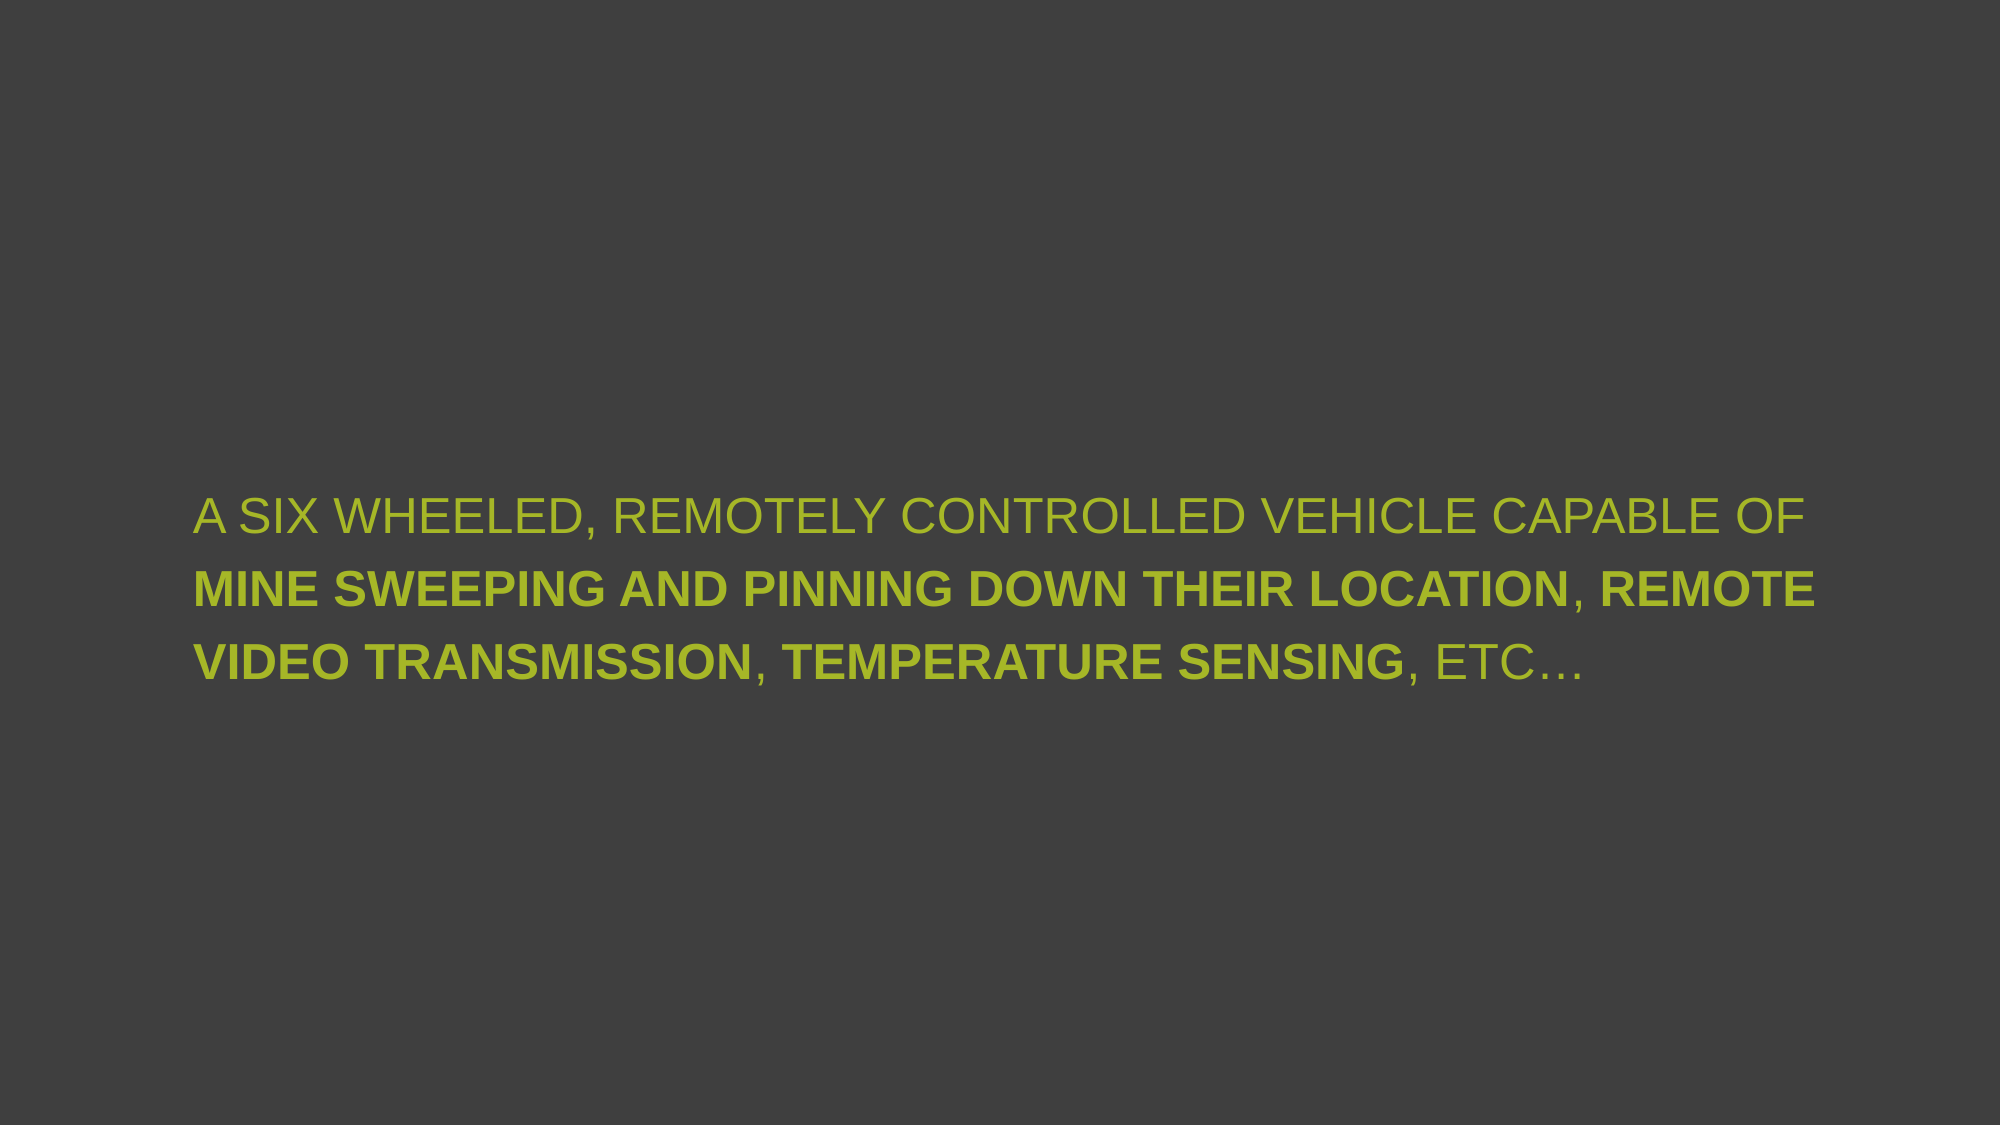

A SIX WHEELED, REMOTELY CONTROLLED VEHICLE CAPABLE OF MINE SWEEPING AND PINNING DOWN THEIR LOCATION, REMOTE VIDEO TRANSMISSION, TEMPERATURE SENSING, ETC…